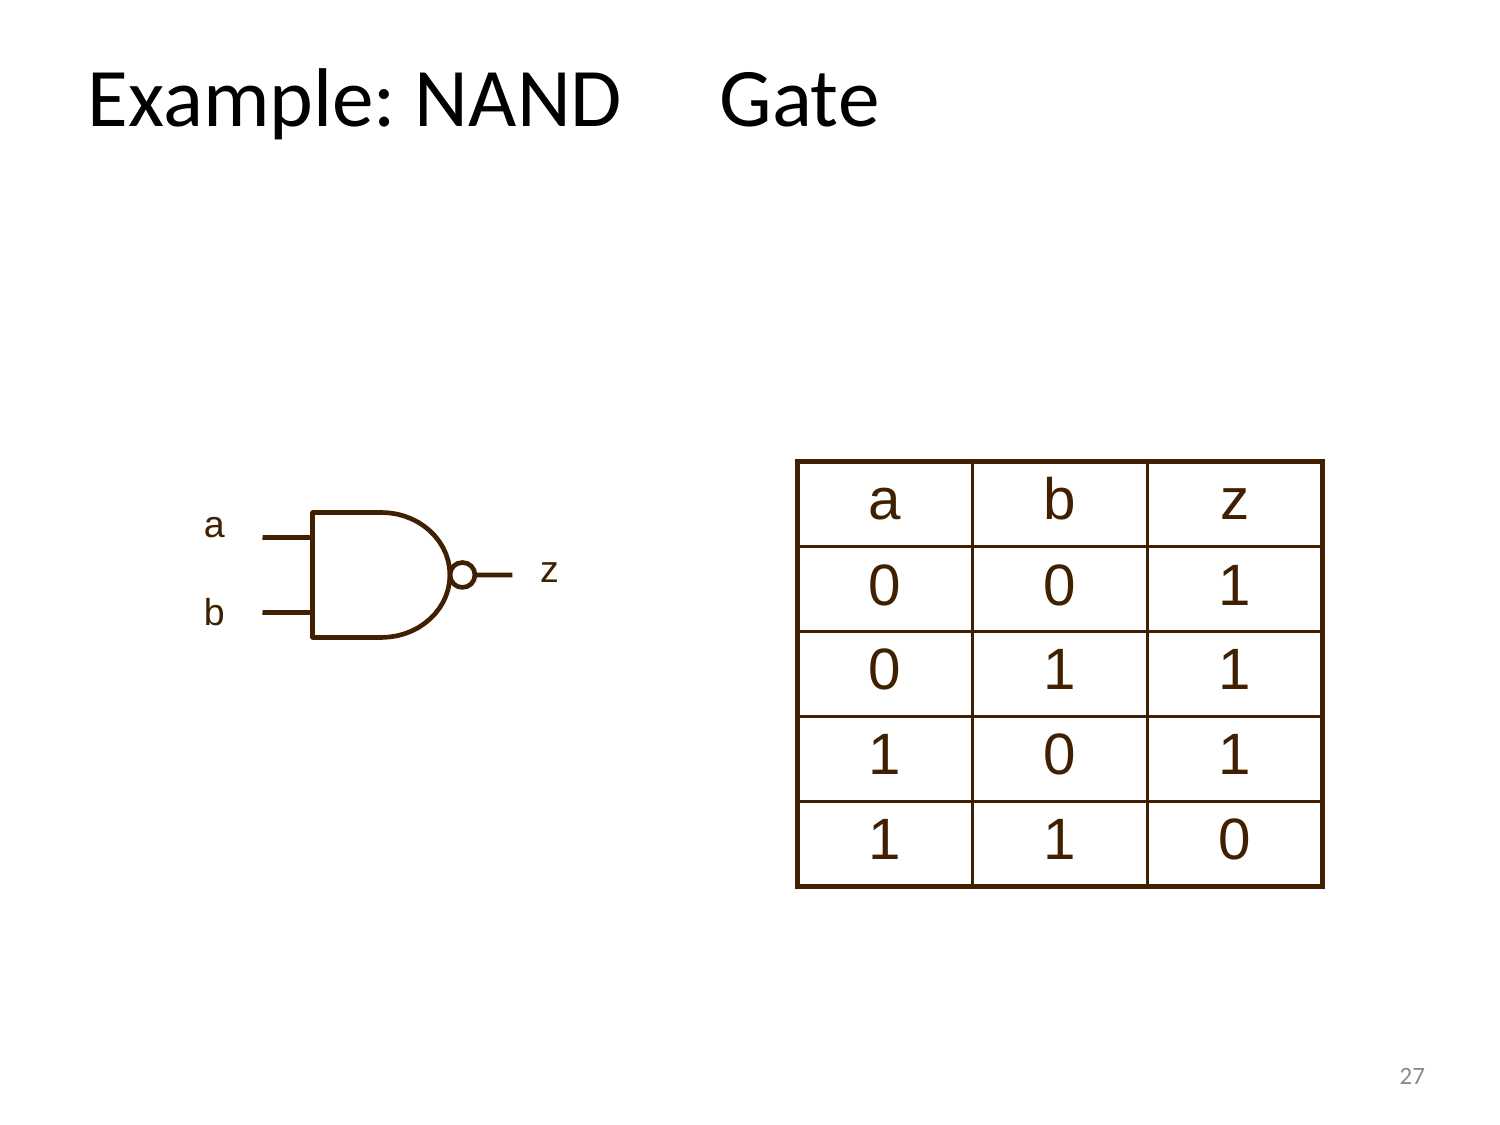

27
# Example: NAND	Gate
| a | b | z |
| --- | --- | --- |
| 0 | 0 | 1 |
| 0 | 1 | 1 |
| 1 | 0 | 1 |
| 1 | 1 | 0 |
a

z
b